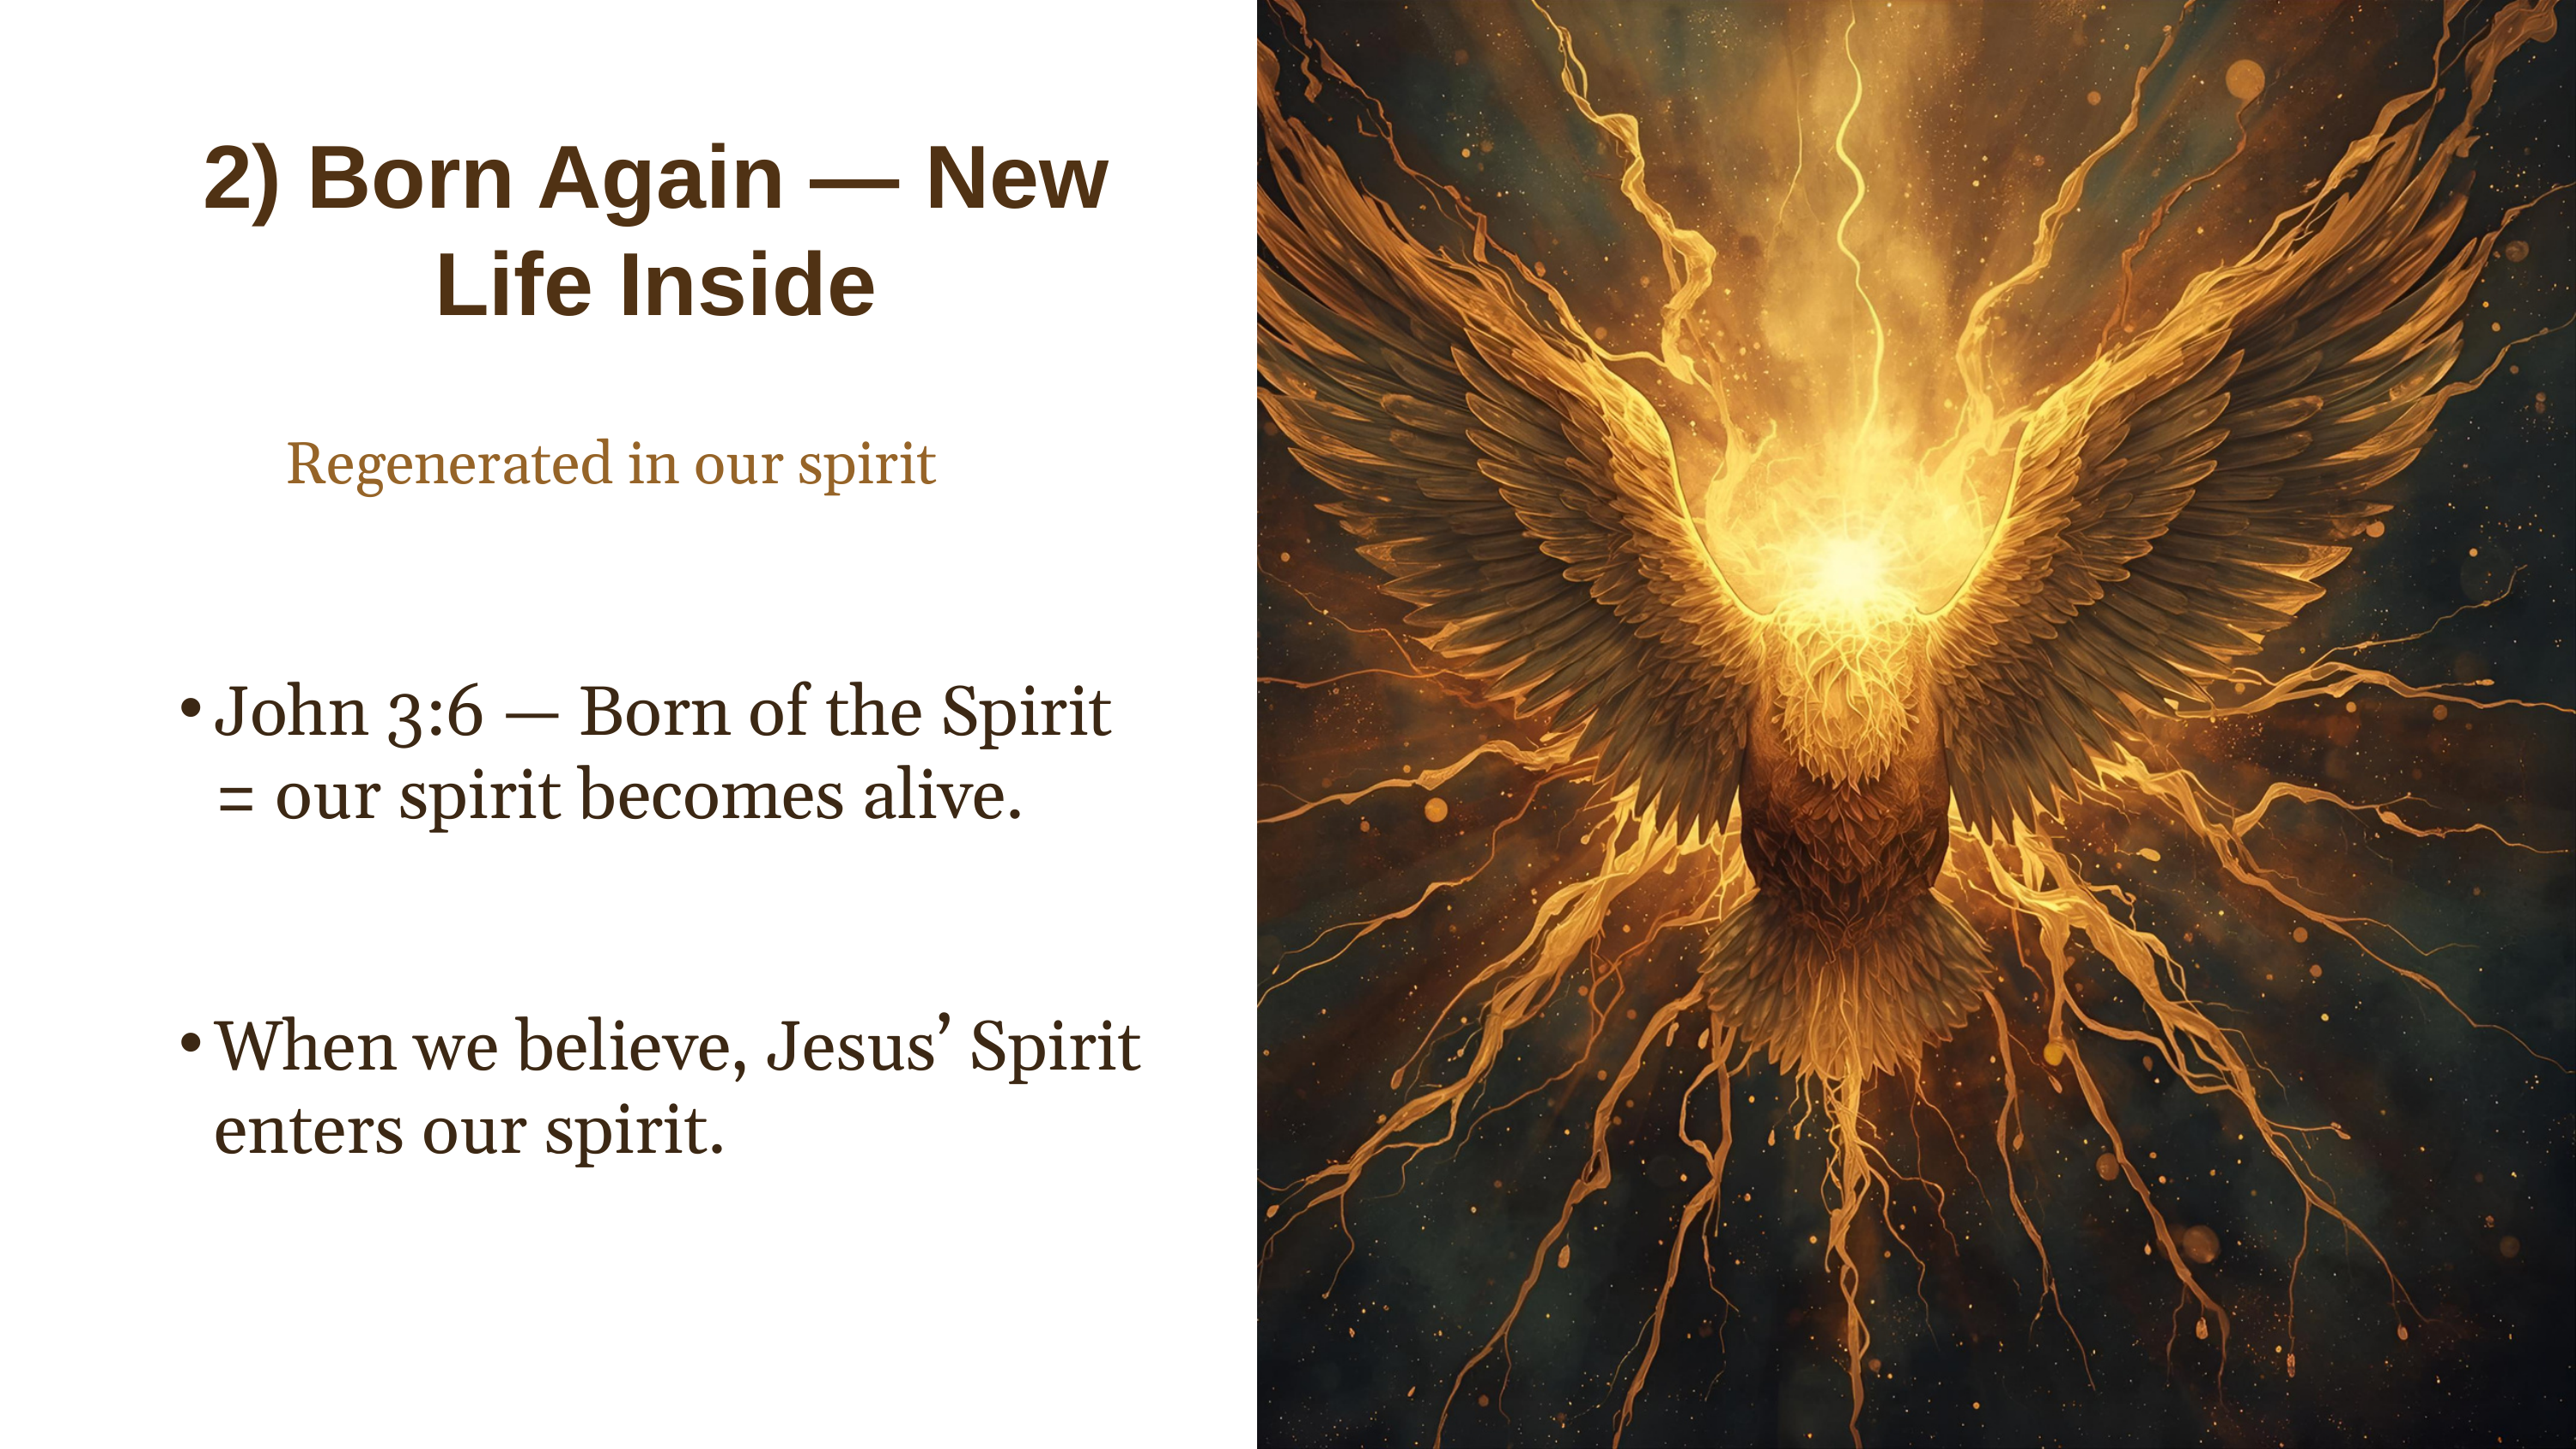

2) Born Again — New Life Inside

Regenerated in our spirit

John 3:6 — Born of the Spirit = our spirit becomes alive.

When we believe, Jesus’ Spirit enters our spirit.